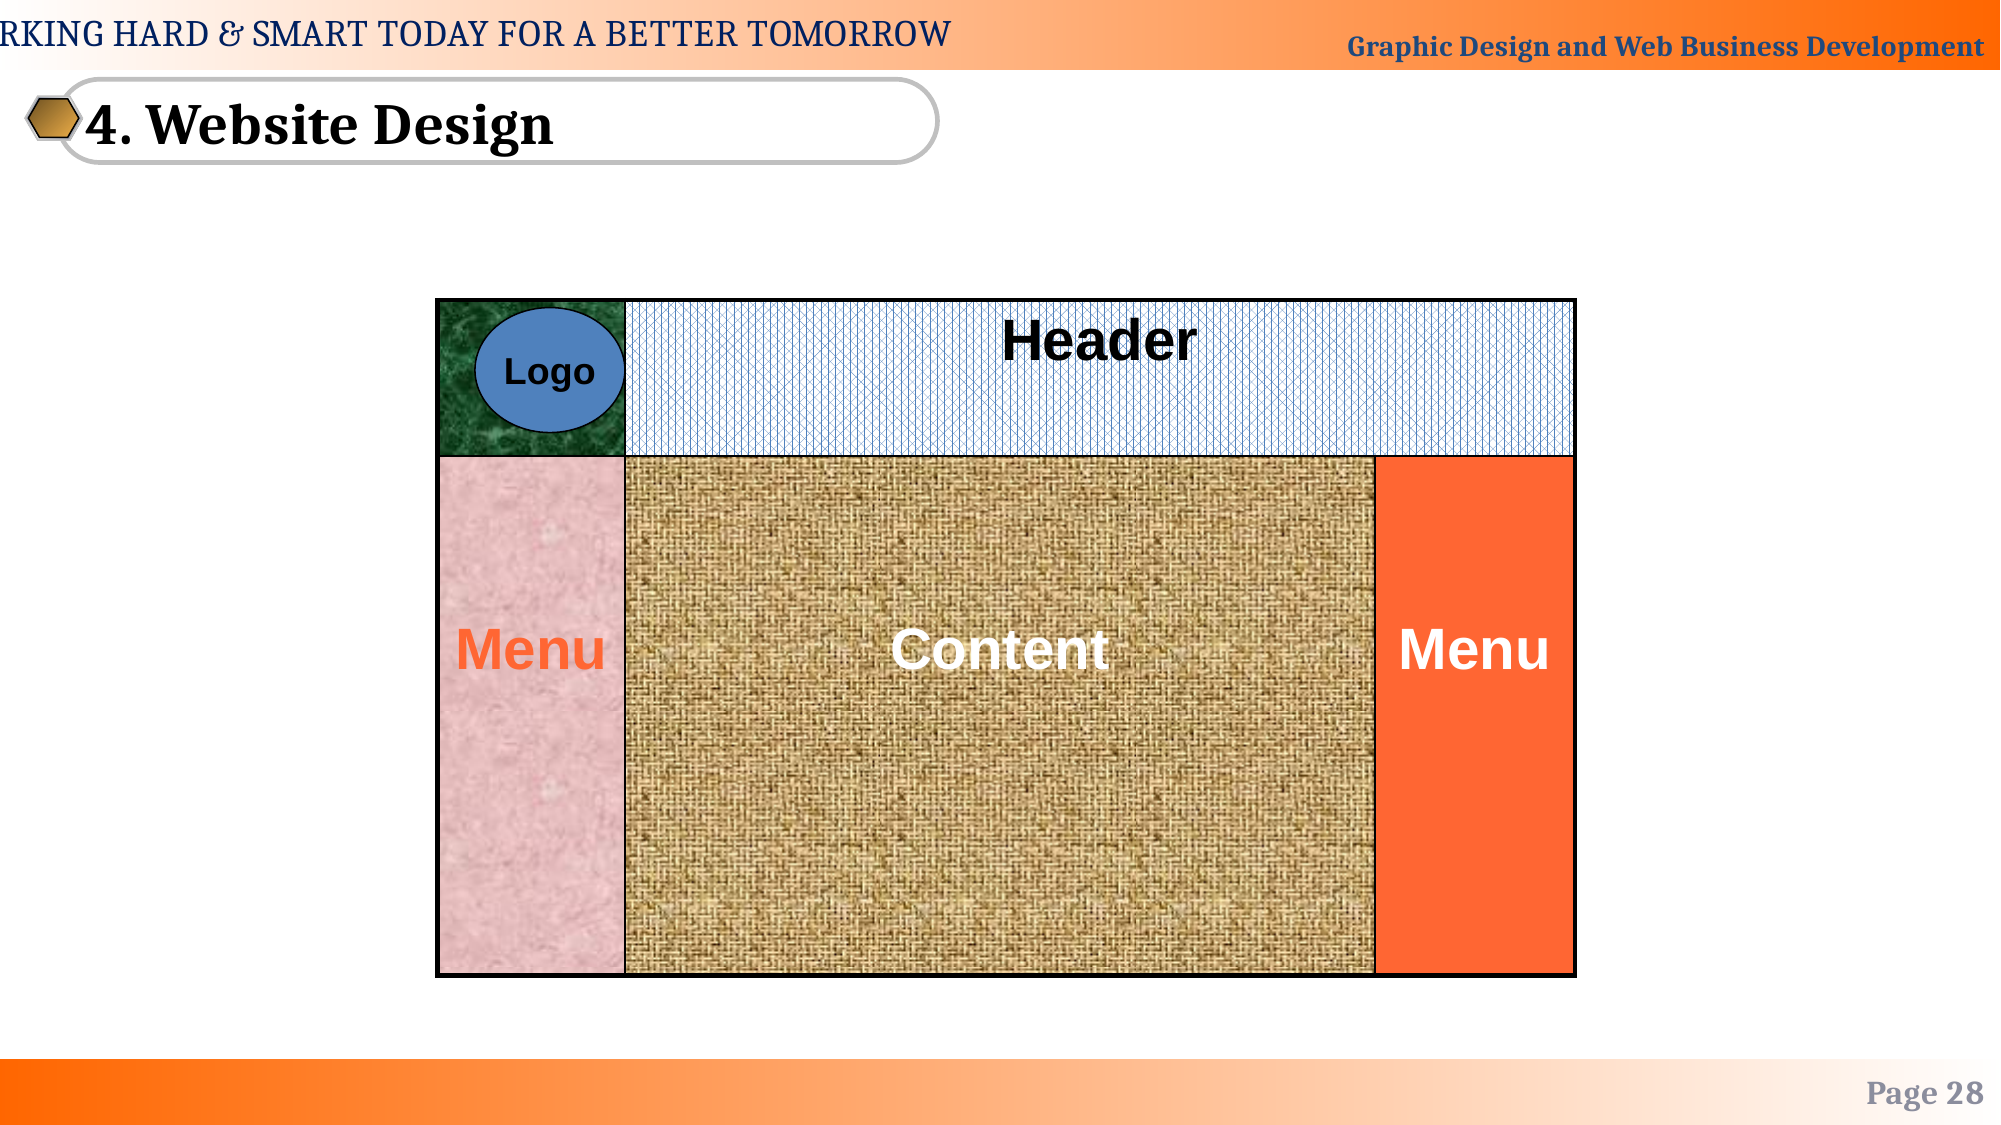

4. Website Design

|  | Header |  |
| --- | --- | --- |
| Menu | Content | Menu |
Logo
Page 28